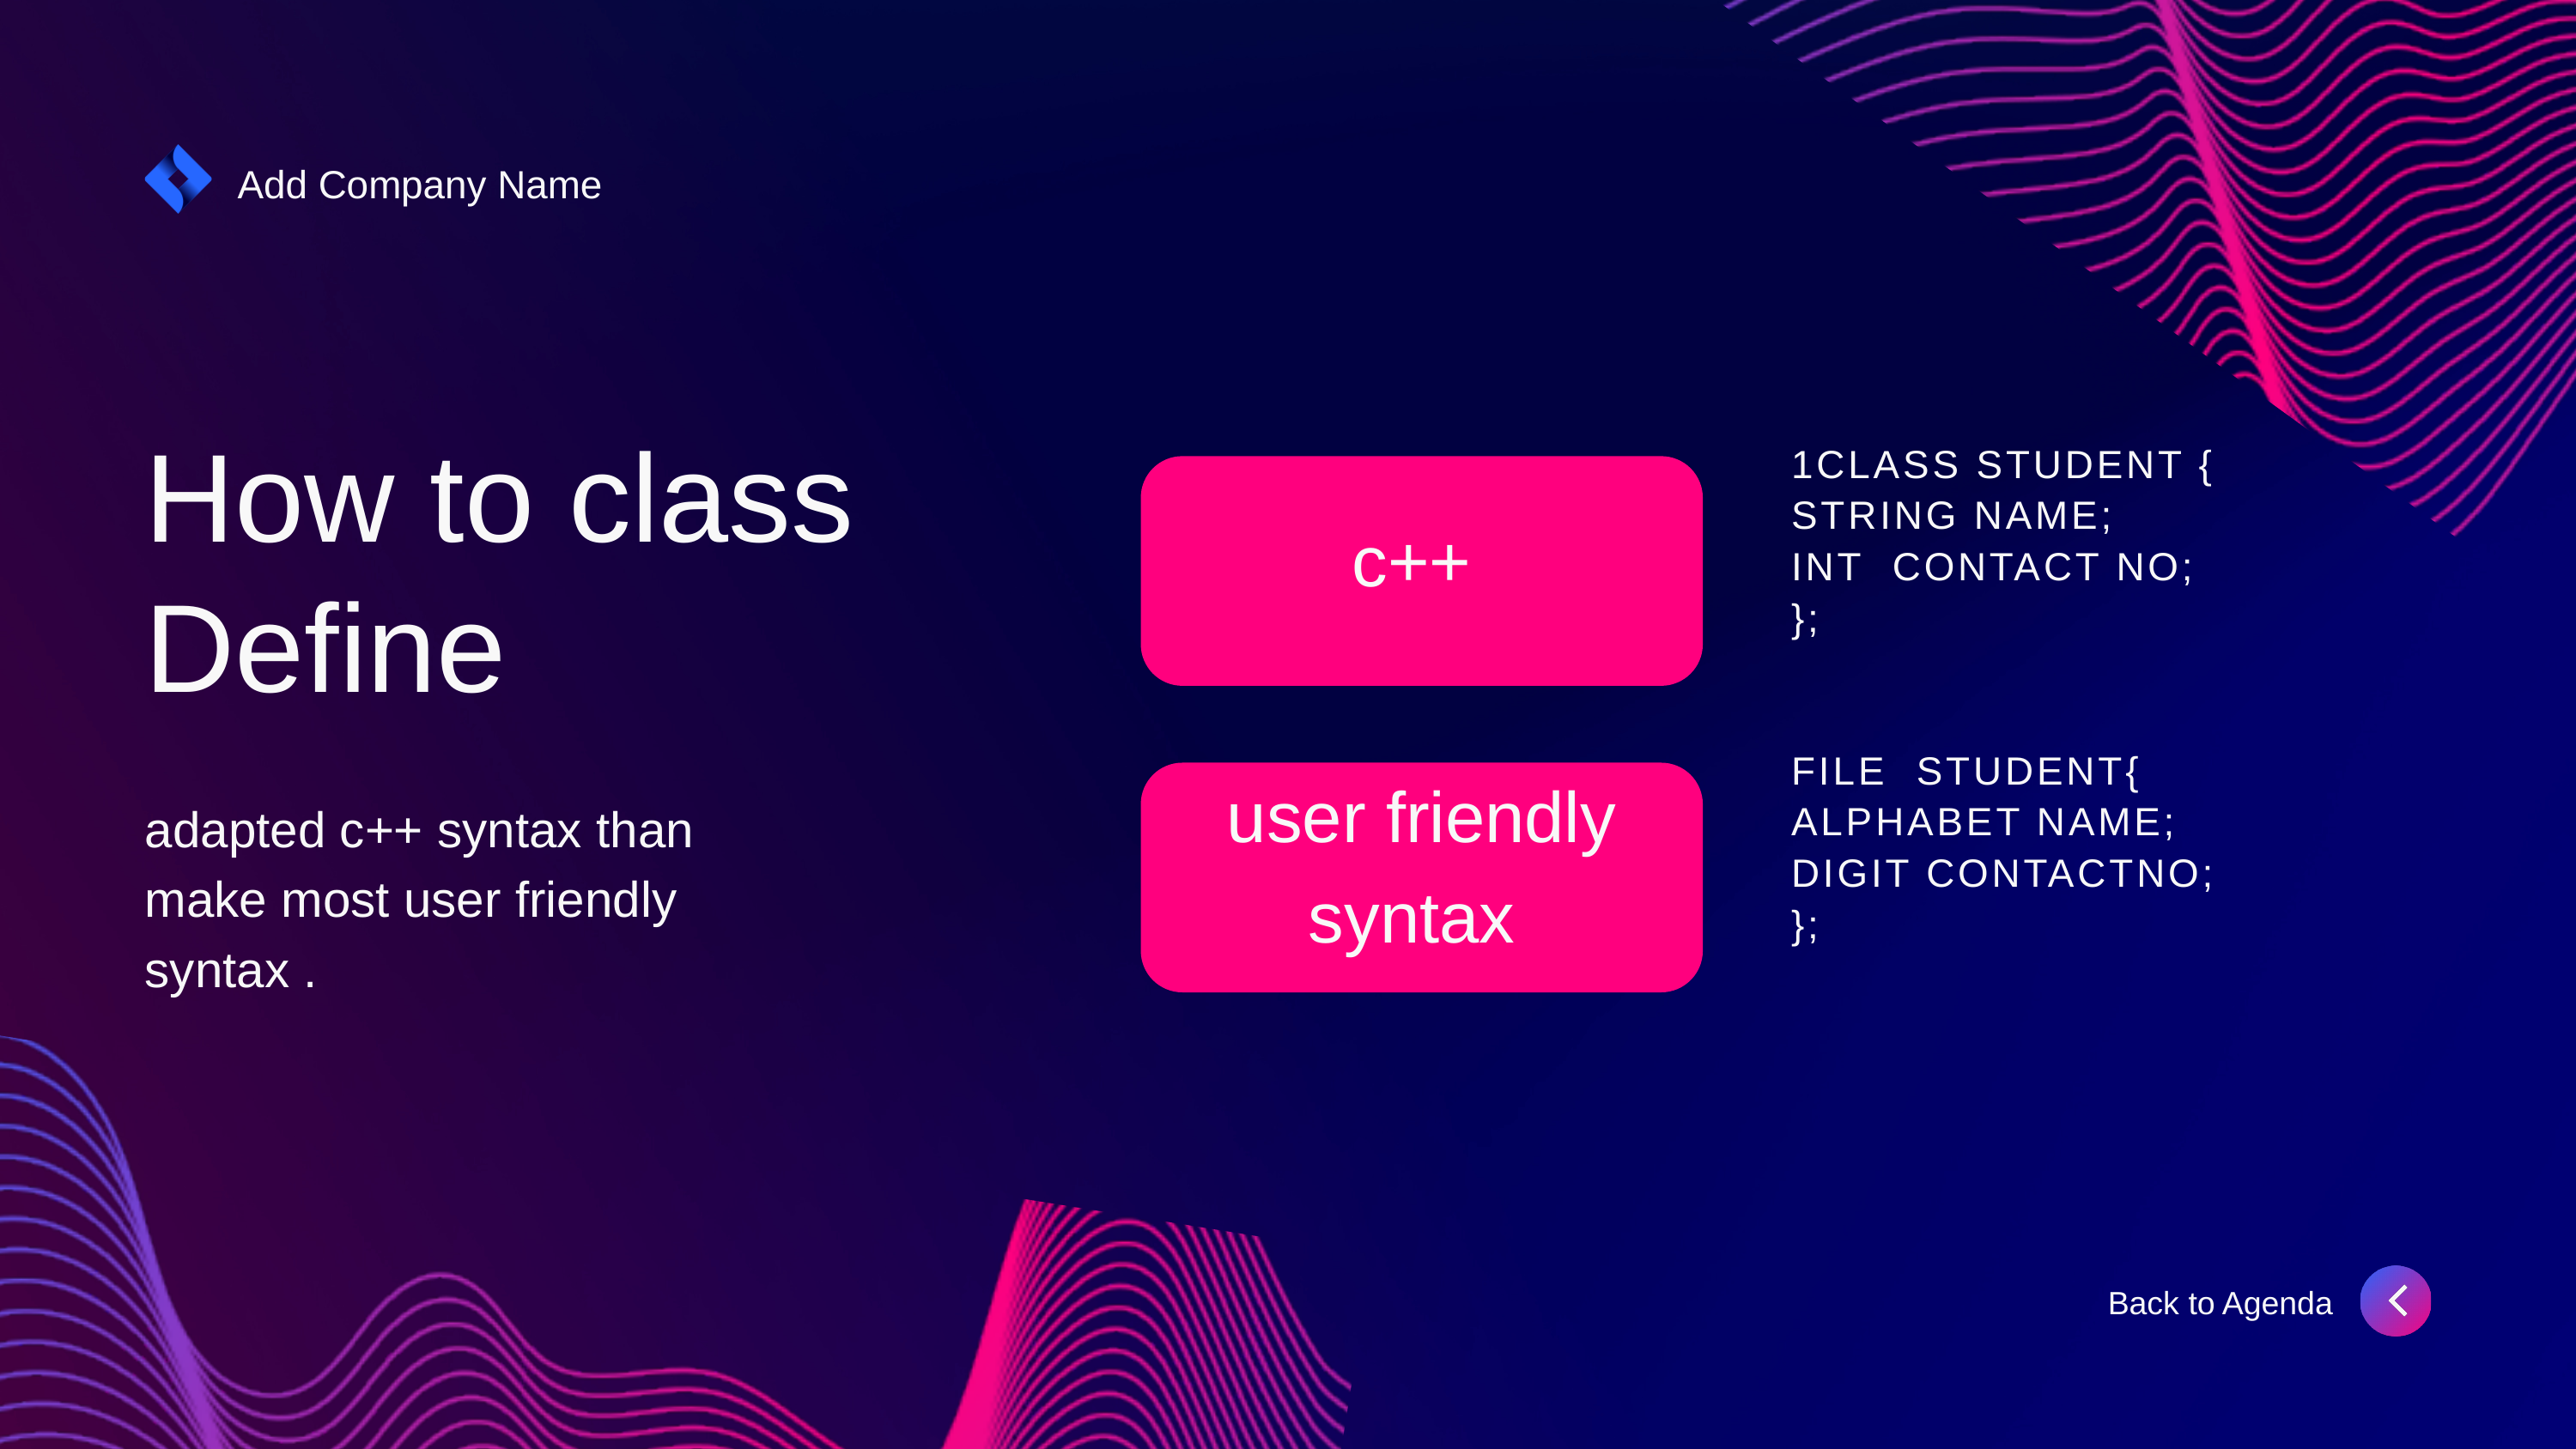

Add Company Name
How to class Define
adapted c++ syntax than make most user friendly syntax .
1CLASS STUDENT {
STRING NAME;
INT  CONTACT NO;
};

c++
FILE  STUDENT{
ALPHABET NAME;
DIGIT CONTACTNO;
};

user friendly syntax

Back to Agenda